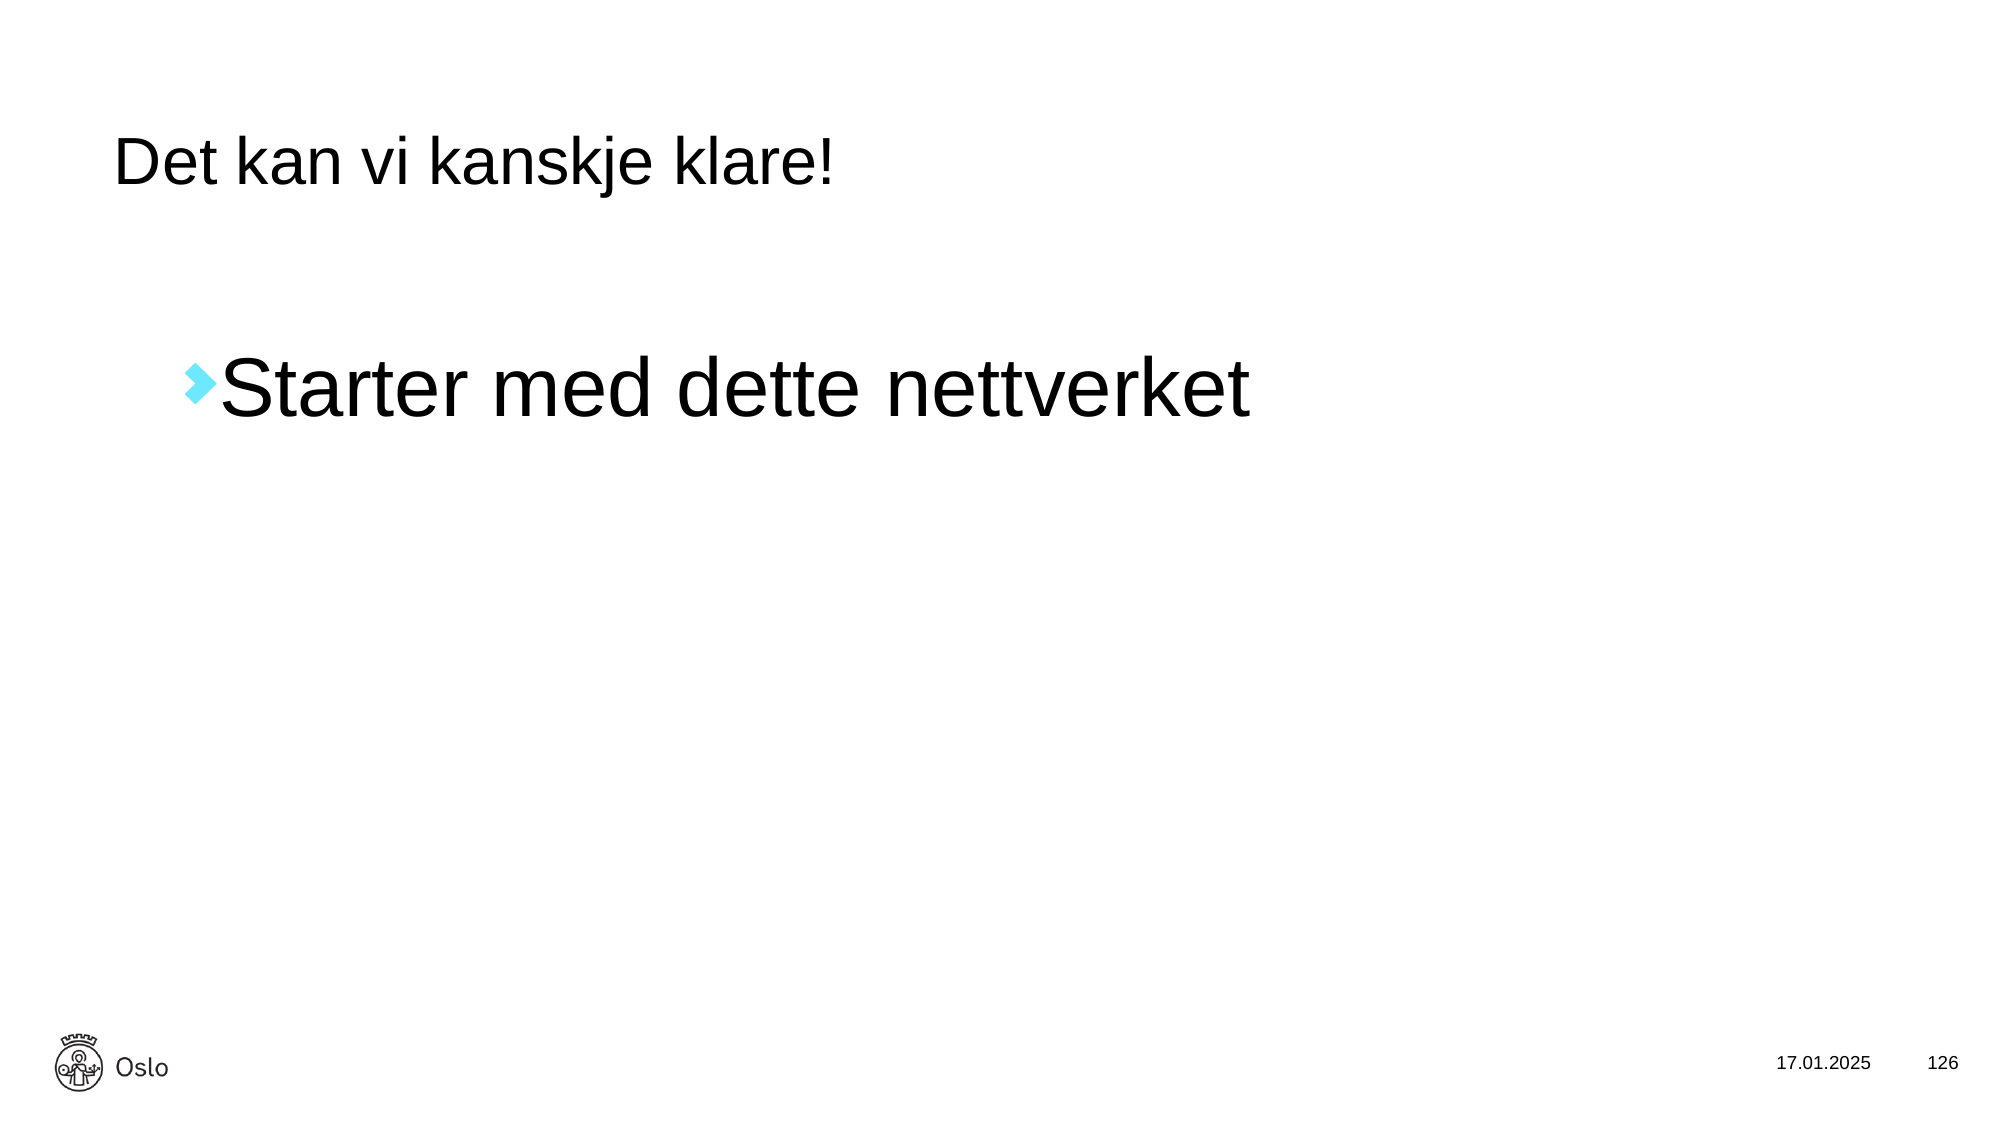

# Det kan vi kanskje klare!
Starter med dette nettverket

17.01.2025
126